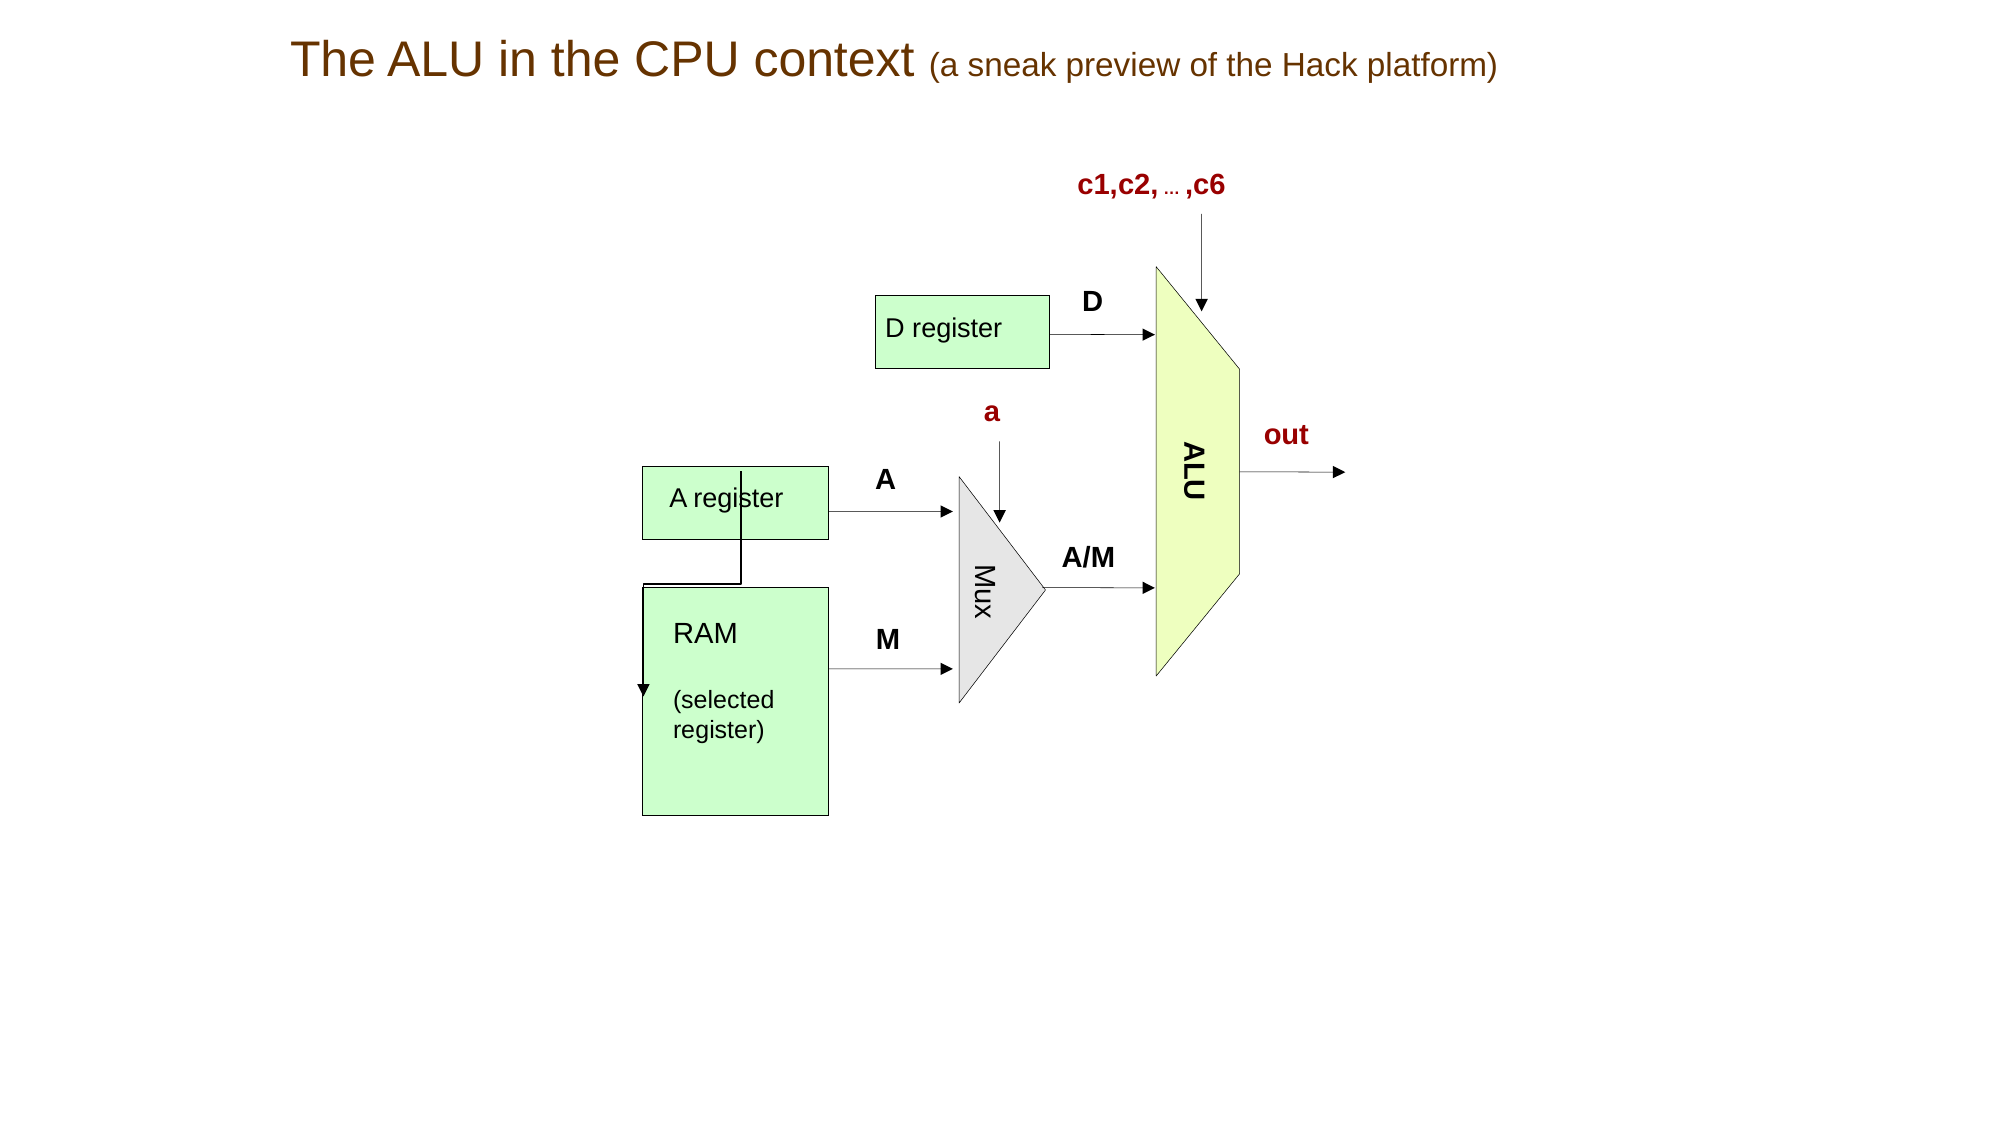

The ALU in the CPU context (a sneak preview of the Hack platform)
c1,c2, … ,c6

D

D register

a
out

ALU
A

A register

A/M

Mux

RAM
(selected register)
M